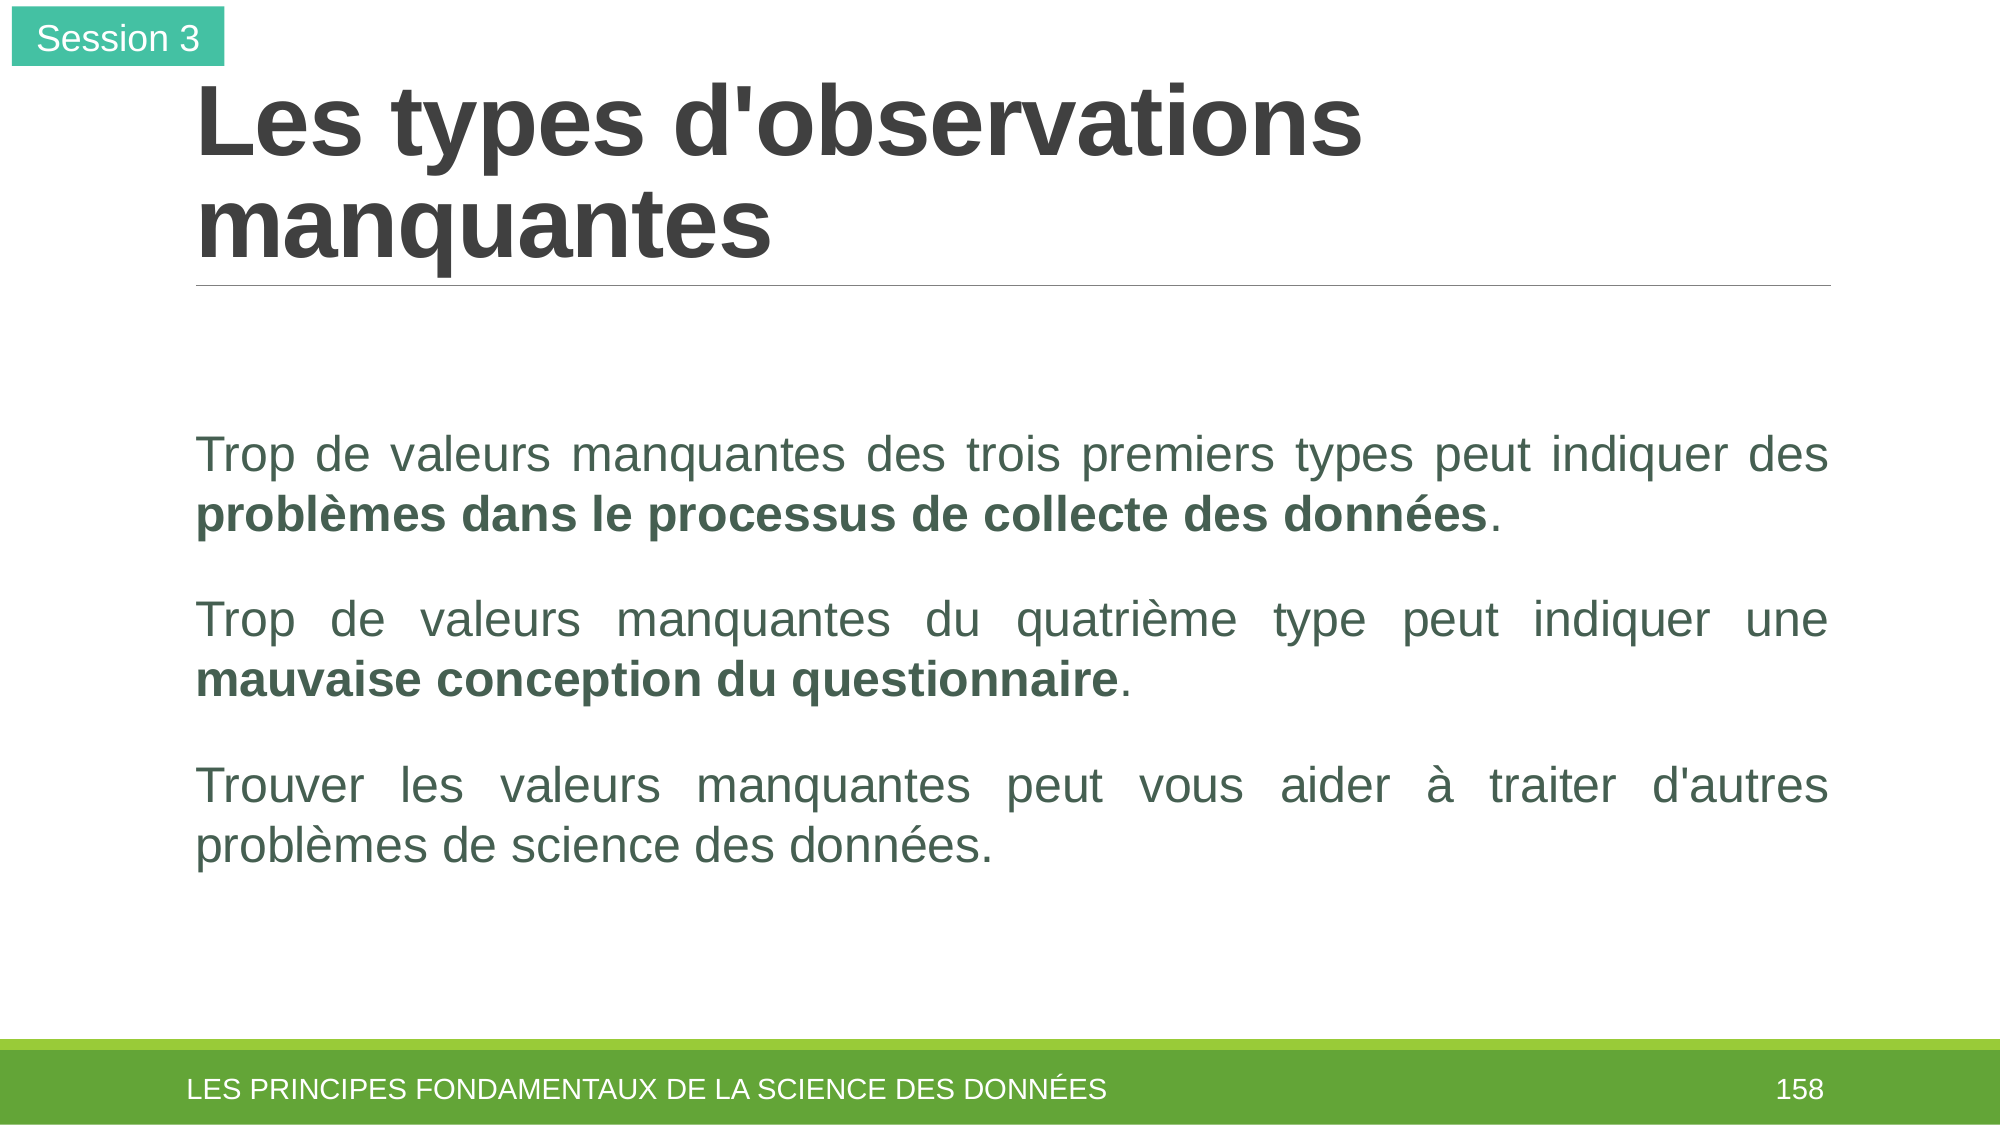

Session 3
# Les types d'observations manquantes
Trop de valeurs manquantes des trois premiers types peut indiquer des problèmes dans le processus de collecte des données.
Trop de valeurs manquantes du quatrième type peut indiquer une mauvaise conception du questionnaire.
Trouver les valeurs manquantes peut vous aider à traiter d'autres problèmes de science des données.
LES PRINCIPES FONDAMENTAUX DE LA SCIENCE DES DONNÉES
158